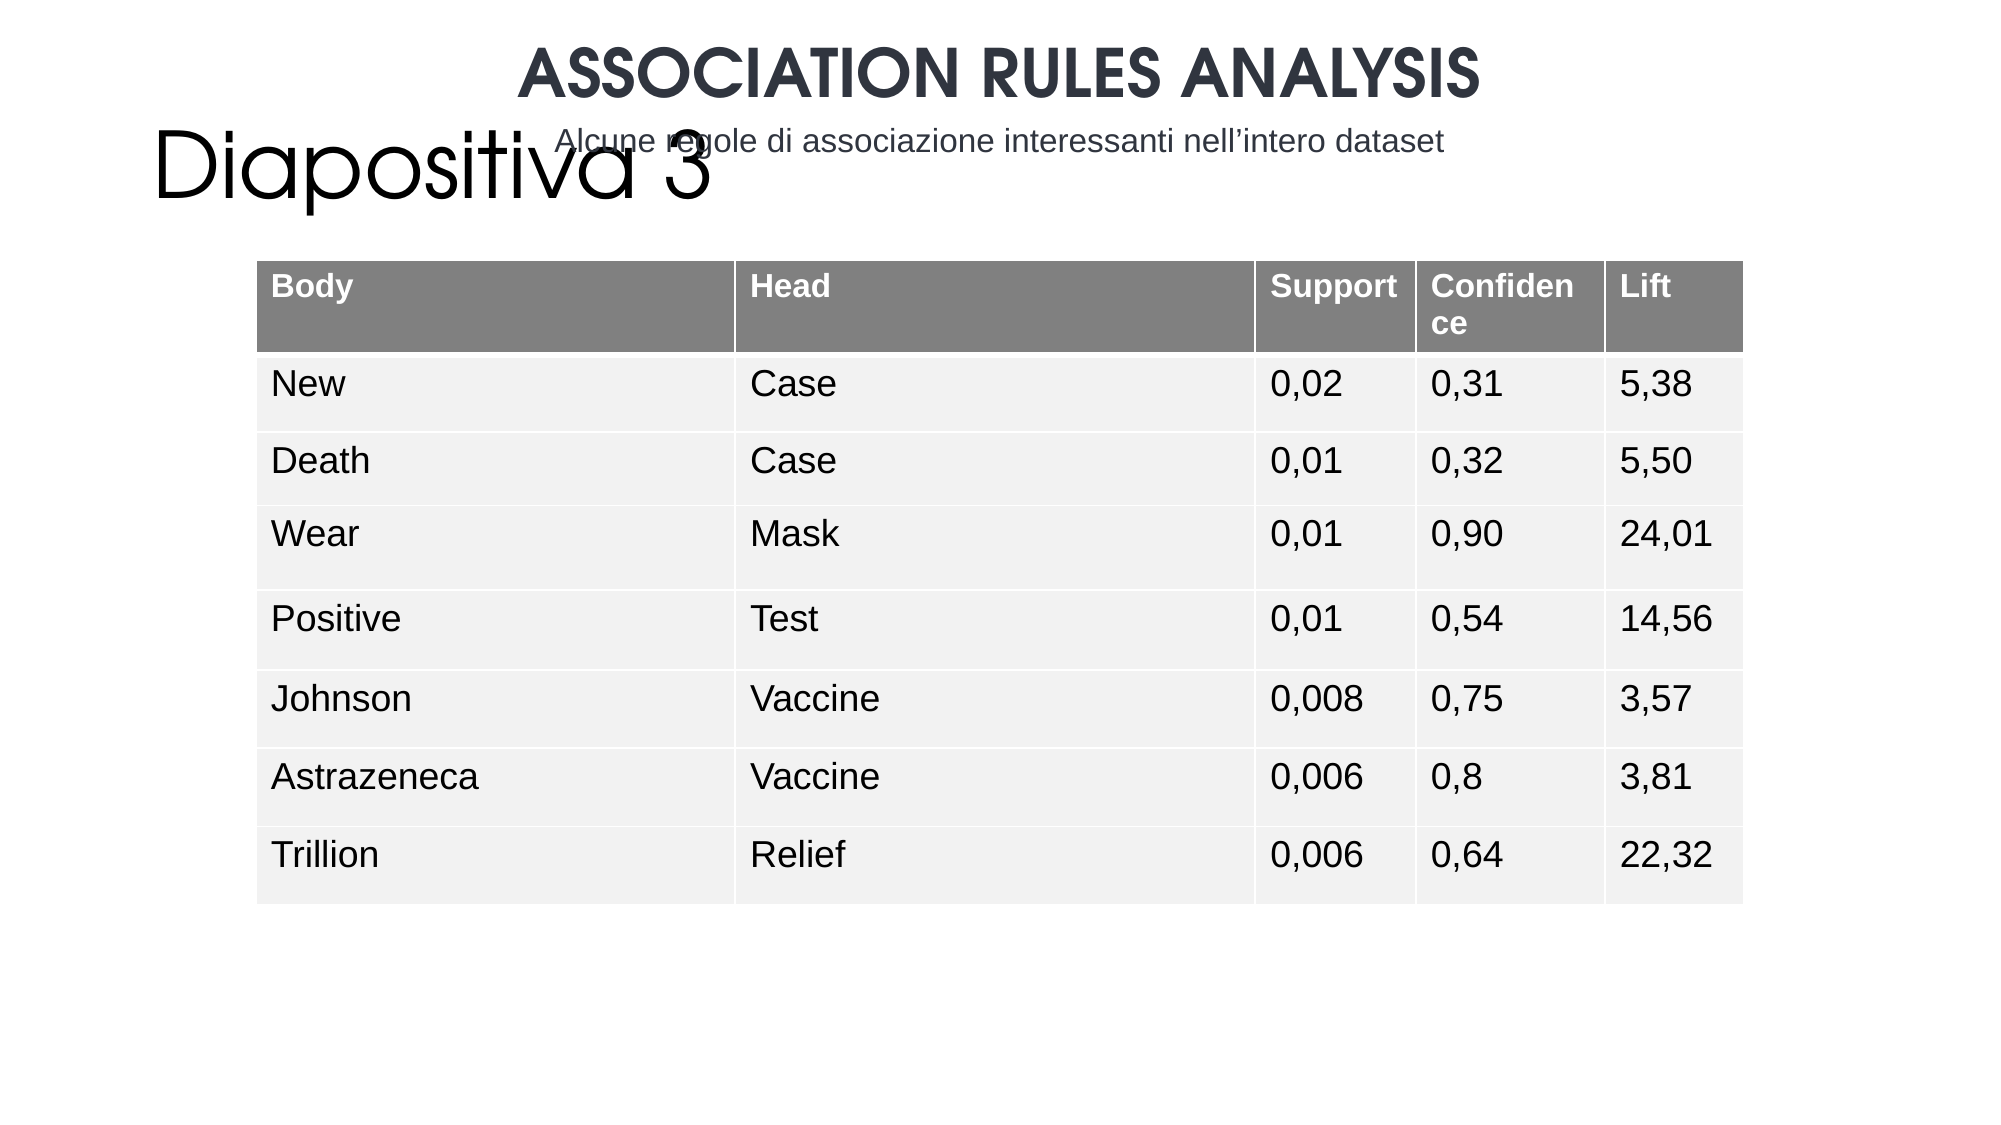

ASSOCIATION RULES ANALYSIS
# Diapositiva 3
Alcune regole di associazione interessanti nell’intero dataset
| Body | Head | Support | Confidence | Lift |
| --- | --- | --- | --- | --- |
| New | Case | 0,02 | 0,31 | 5,38 |
| Death | Case | 0,01 | 0,32 | 5,50 |
| Wear | Mask | 0,01 | 0,90 | 24,01 |
| Positive | Test | 0,01 | 0,54 | 14,56 |
| Johnson | Vaccine | 0,008 | 0,75 | 3,57 |
| Astrazeneca | Vaccine | 0,006 | 0,8 | 3,81 |
| Trillion | Relief | 0,006 | 0,64 | 22,32 |